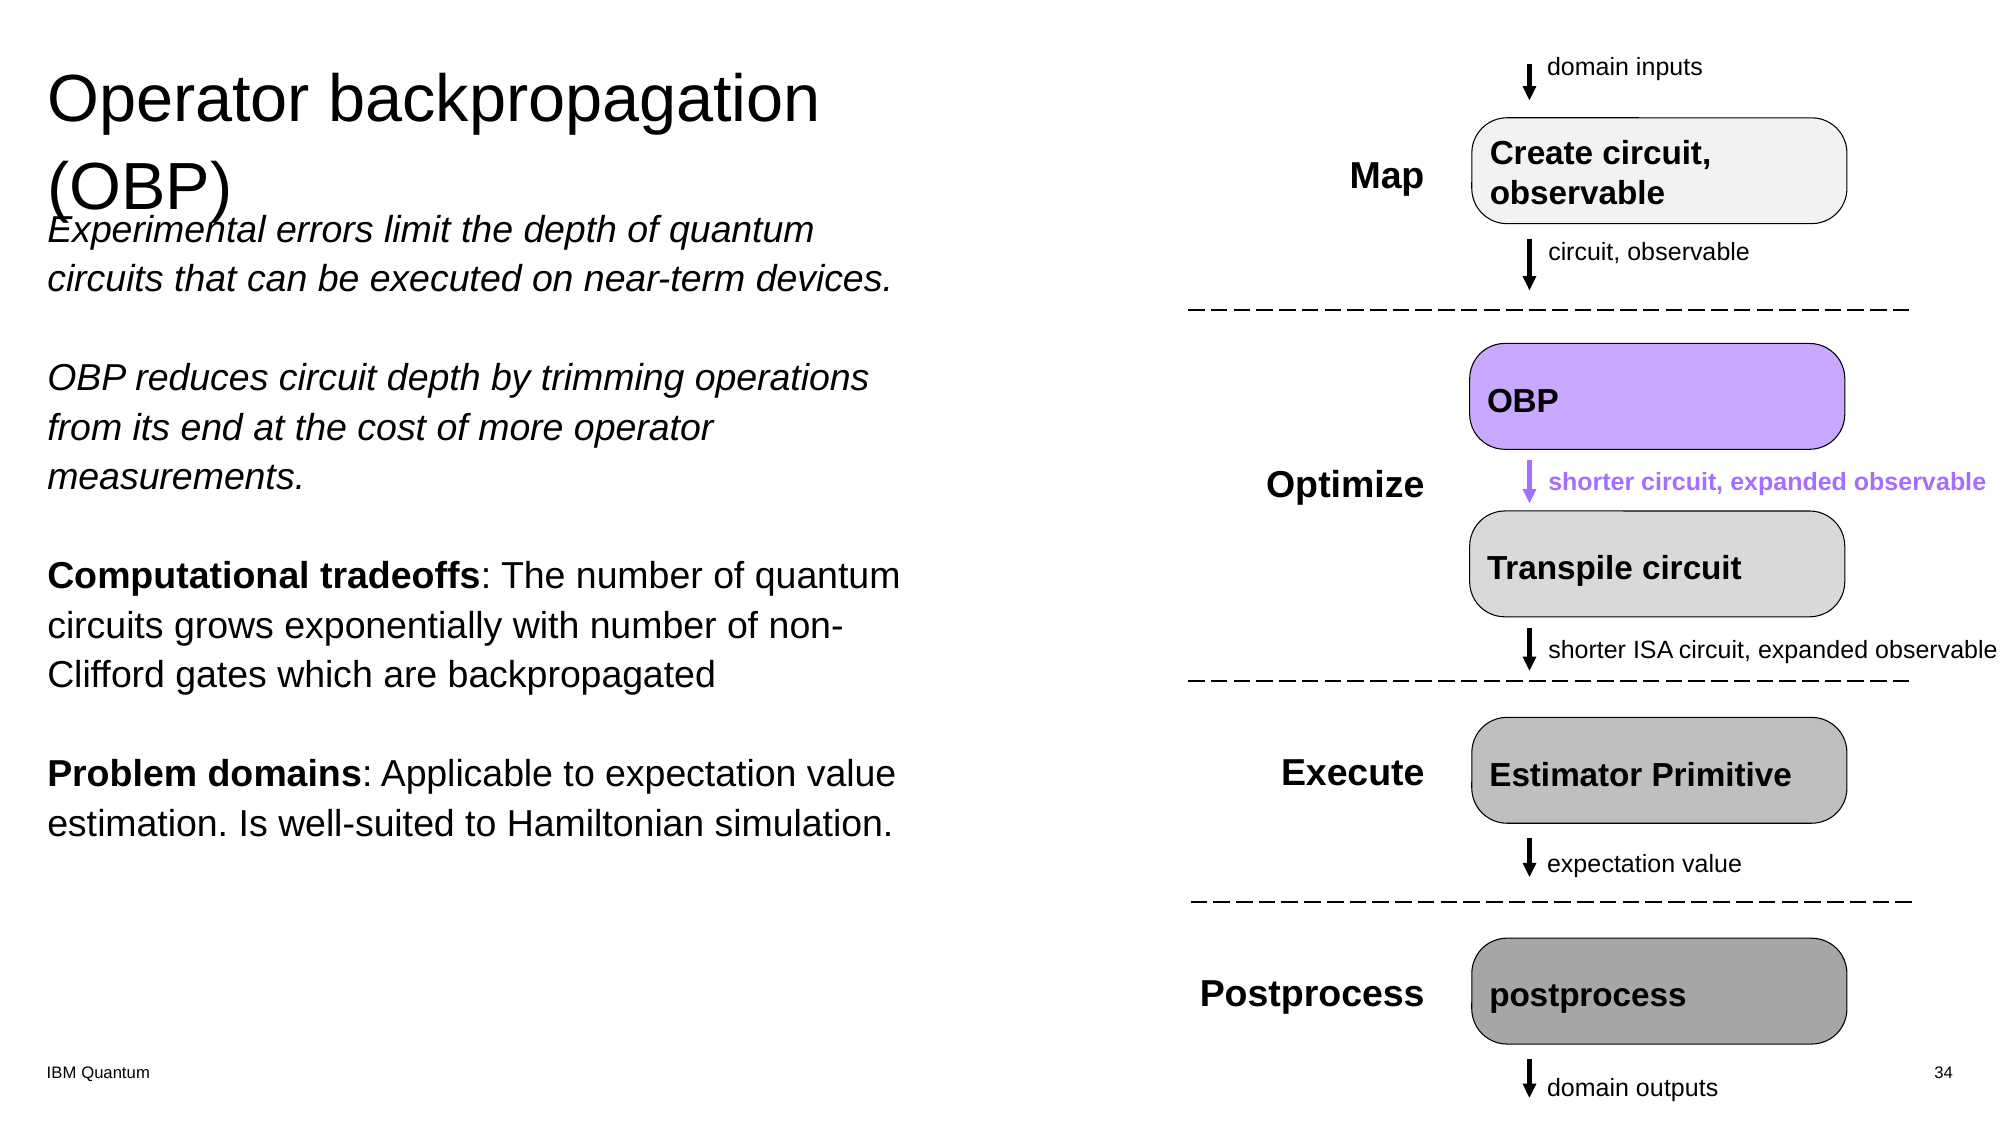

# Operator backpropagation (OBP)
domain inputs

Create circuit, observable
Map
Experimental errors limit the depth of quantum circuits that can be executed on near-term devices.

OBP reduces circuit depth by trimming operations from its end at the cost of more operator measurements.

Computational tradeoffs: The number of quantum circuits grows exponentially with number of non-Clifford gates which are backpropagated

Problem domains: Applicable to expectation value estimation. Is well-suited to Hamiltonian simulation.
circuit, observable

OBP
Optimize
shorter circuit, expanded observable

Transpile circuit
shorter ISA circuit, expanded observable

Execute
Estimator Primitive
expectation value

Postprocess
postprocess
IBM Quantum
34
domain outputs